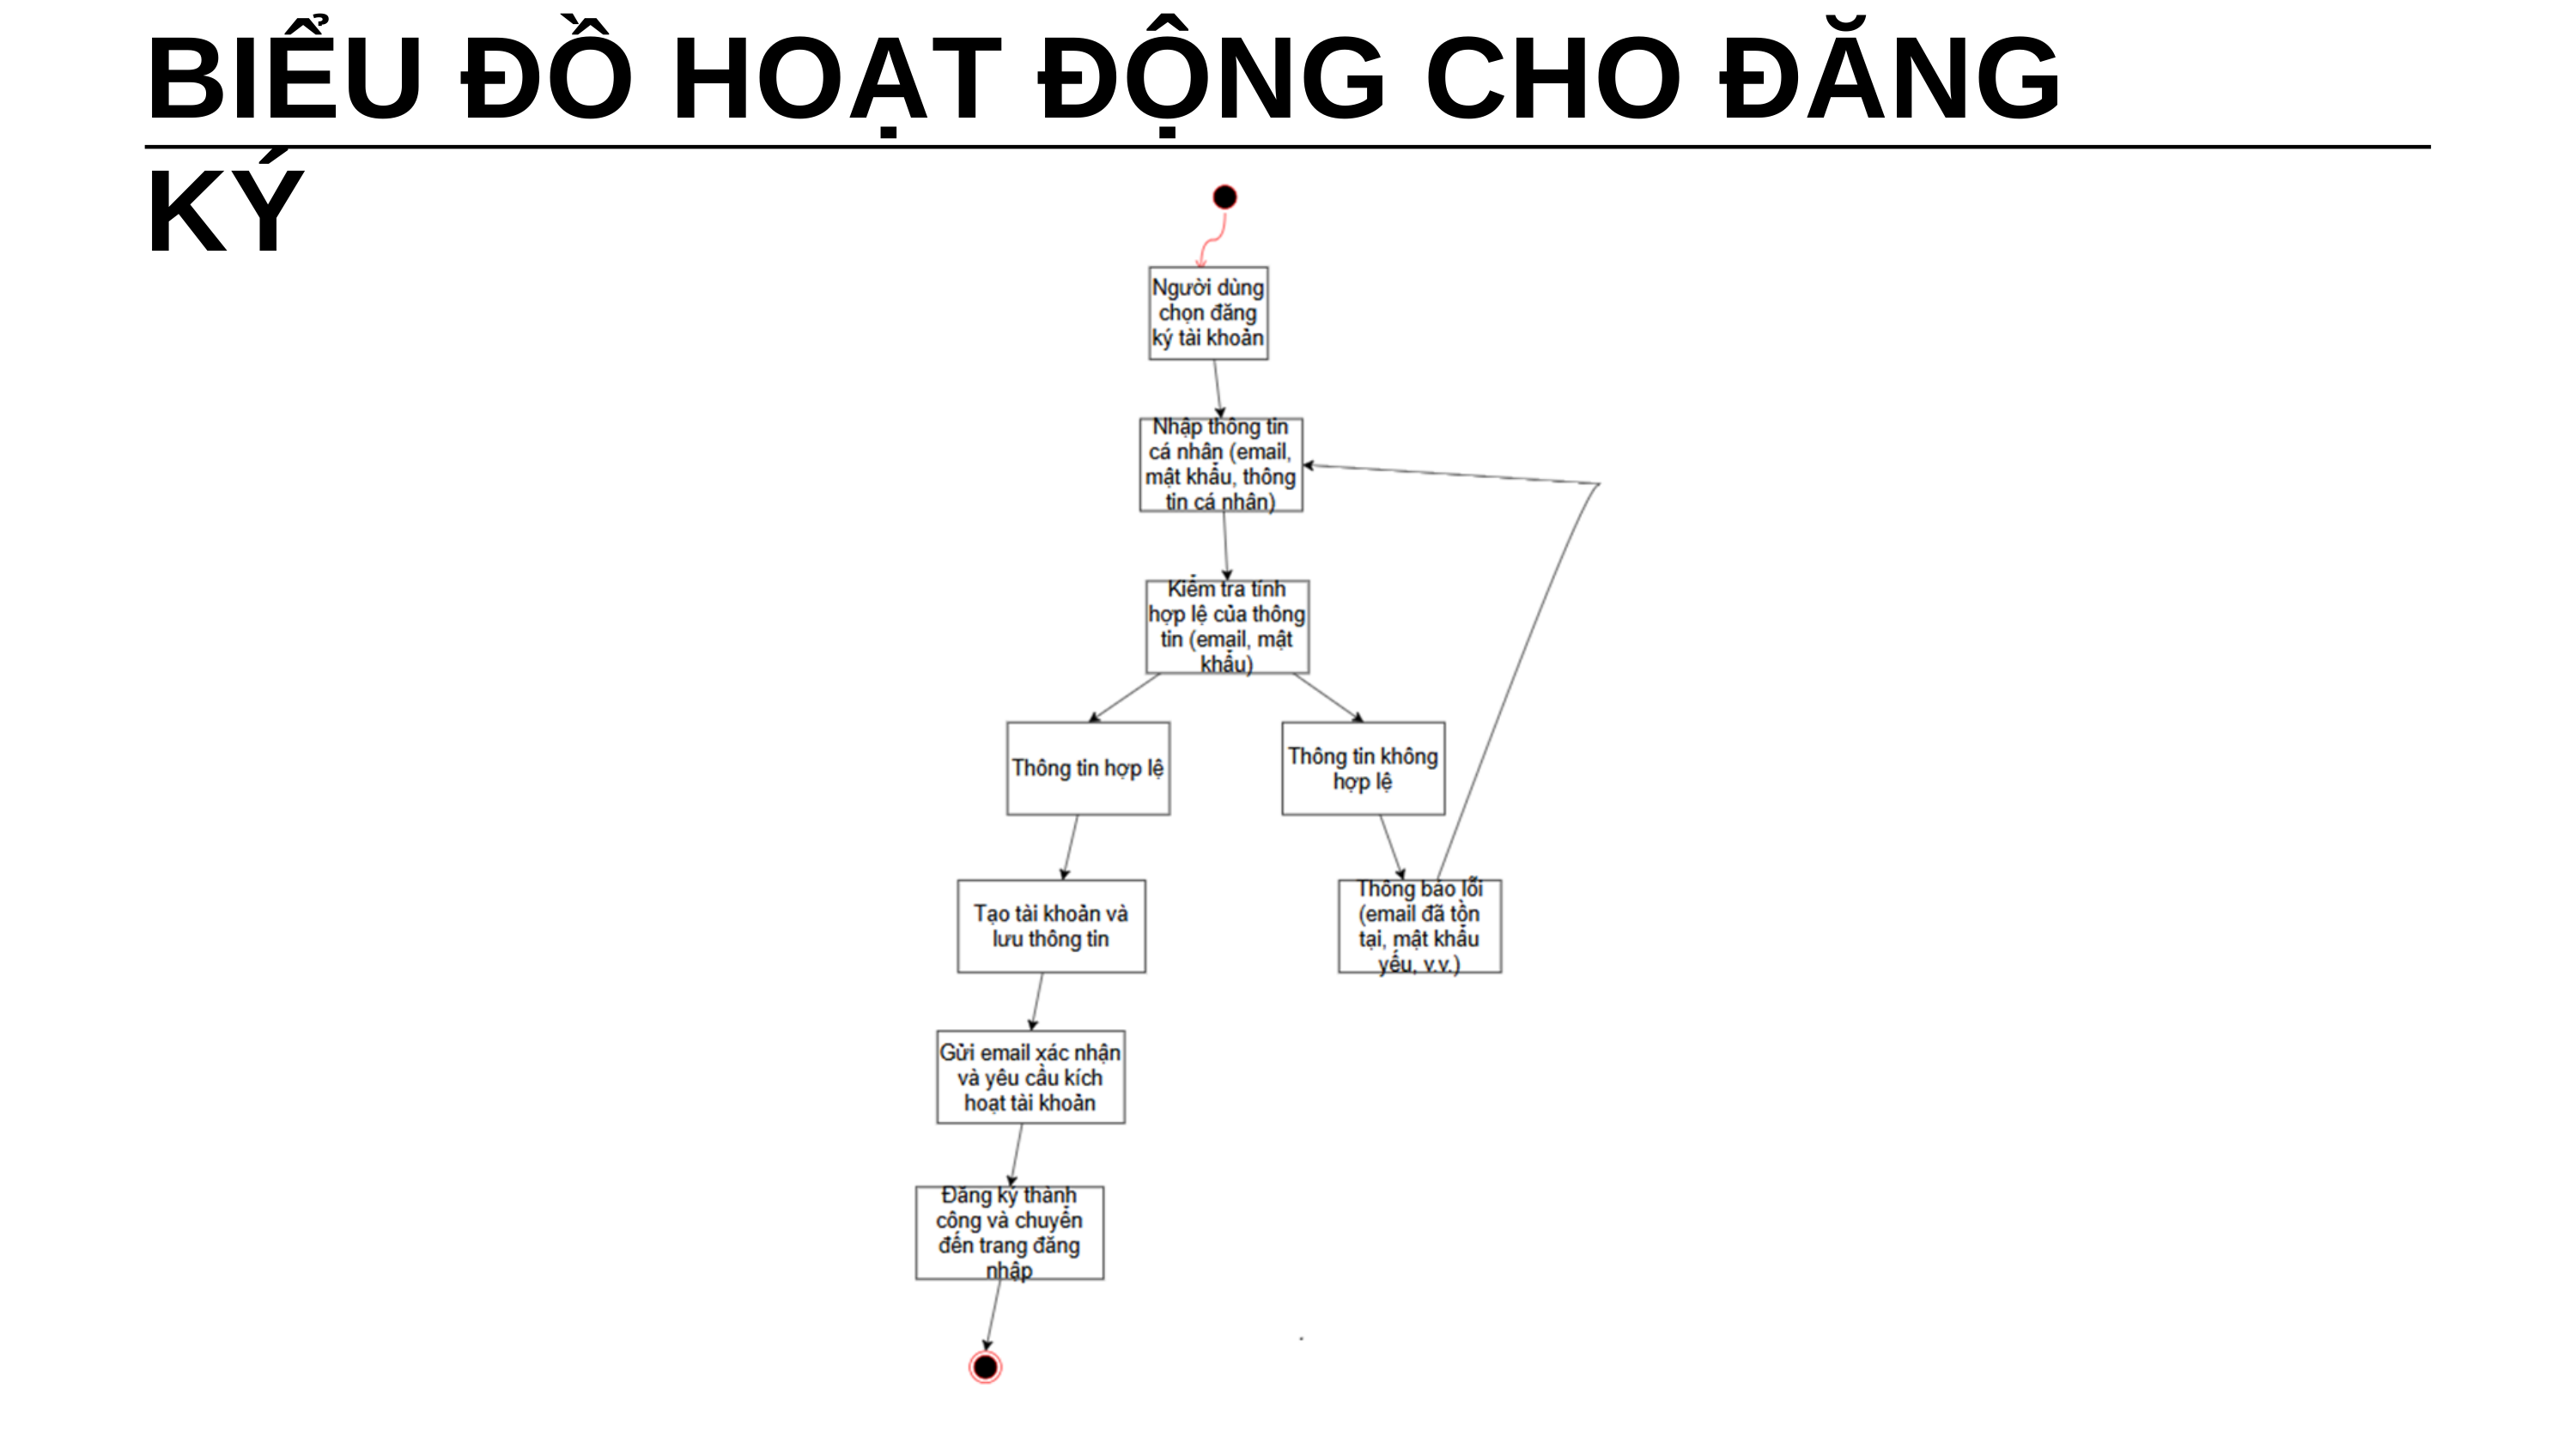

BIỂU ĐỒ HOẠT ĐỘNG CHO ĐĂNG KÝ